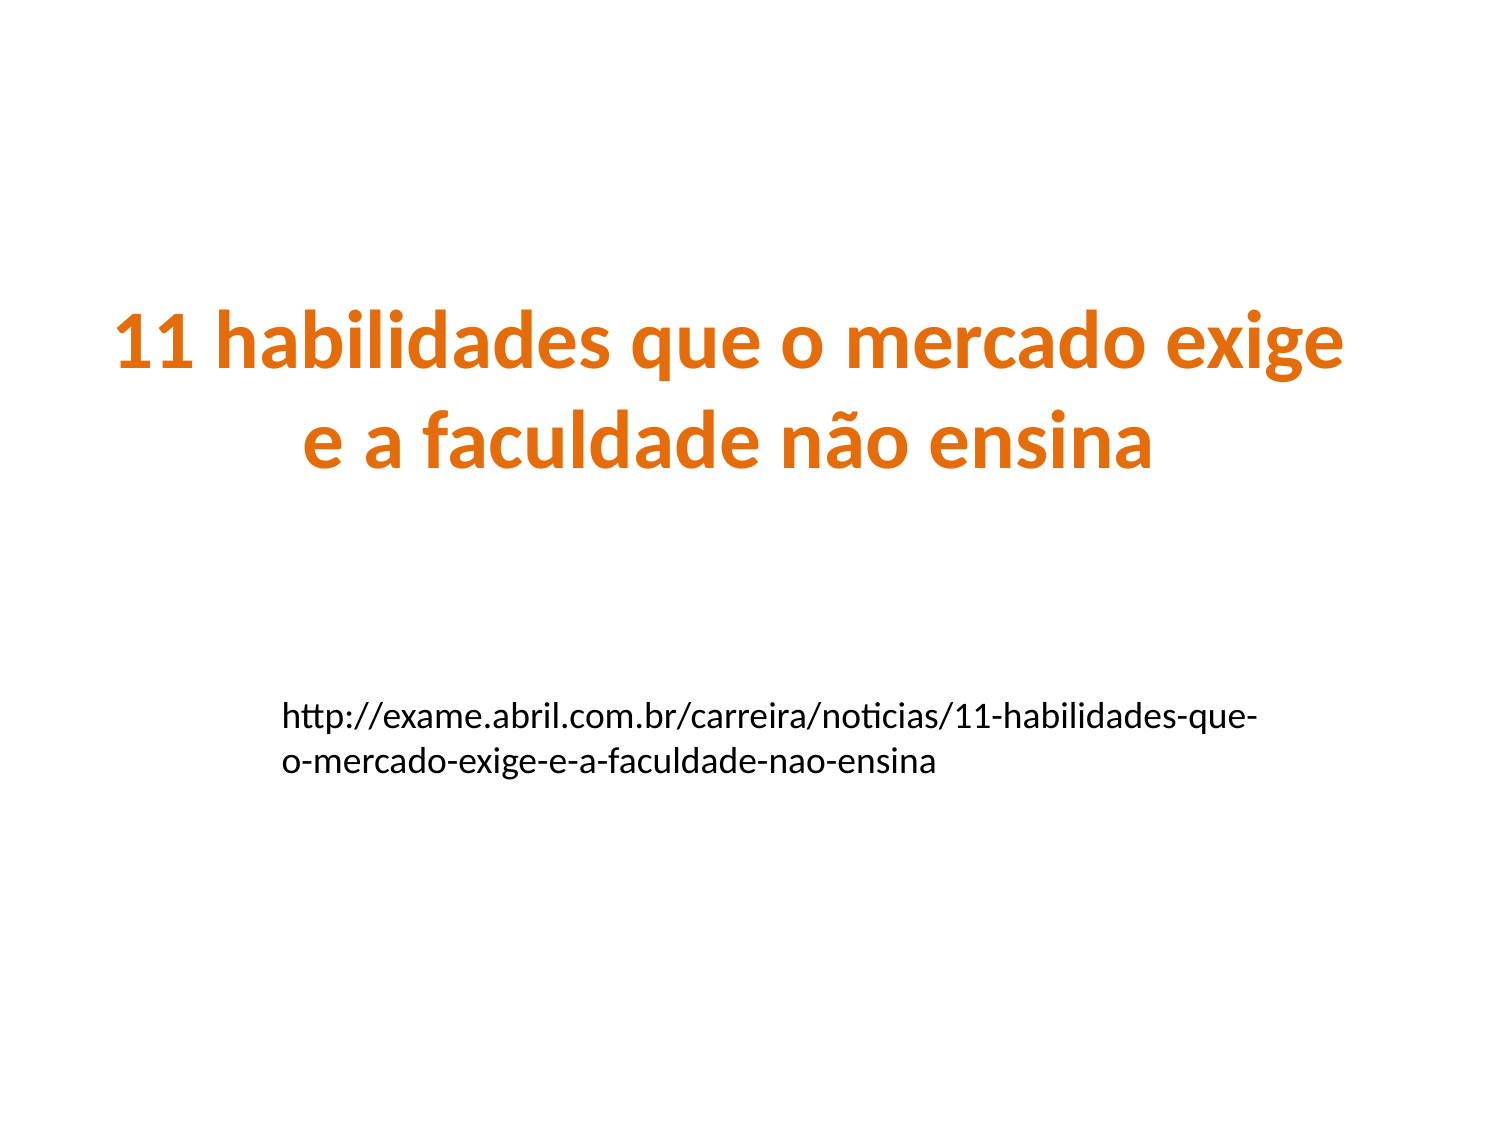

11 habilidades que o mercado exige
e a faculdade não ensina

http://exame.abril.com.br/carreira/noticias/11-habilidades-que-o-mercado-exige-e-a-faculdade-nao-ensina